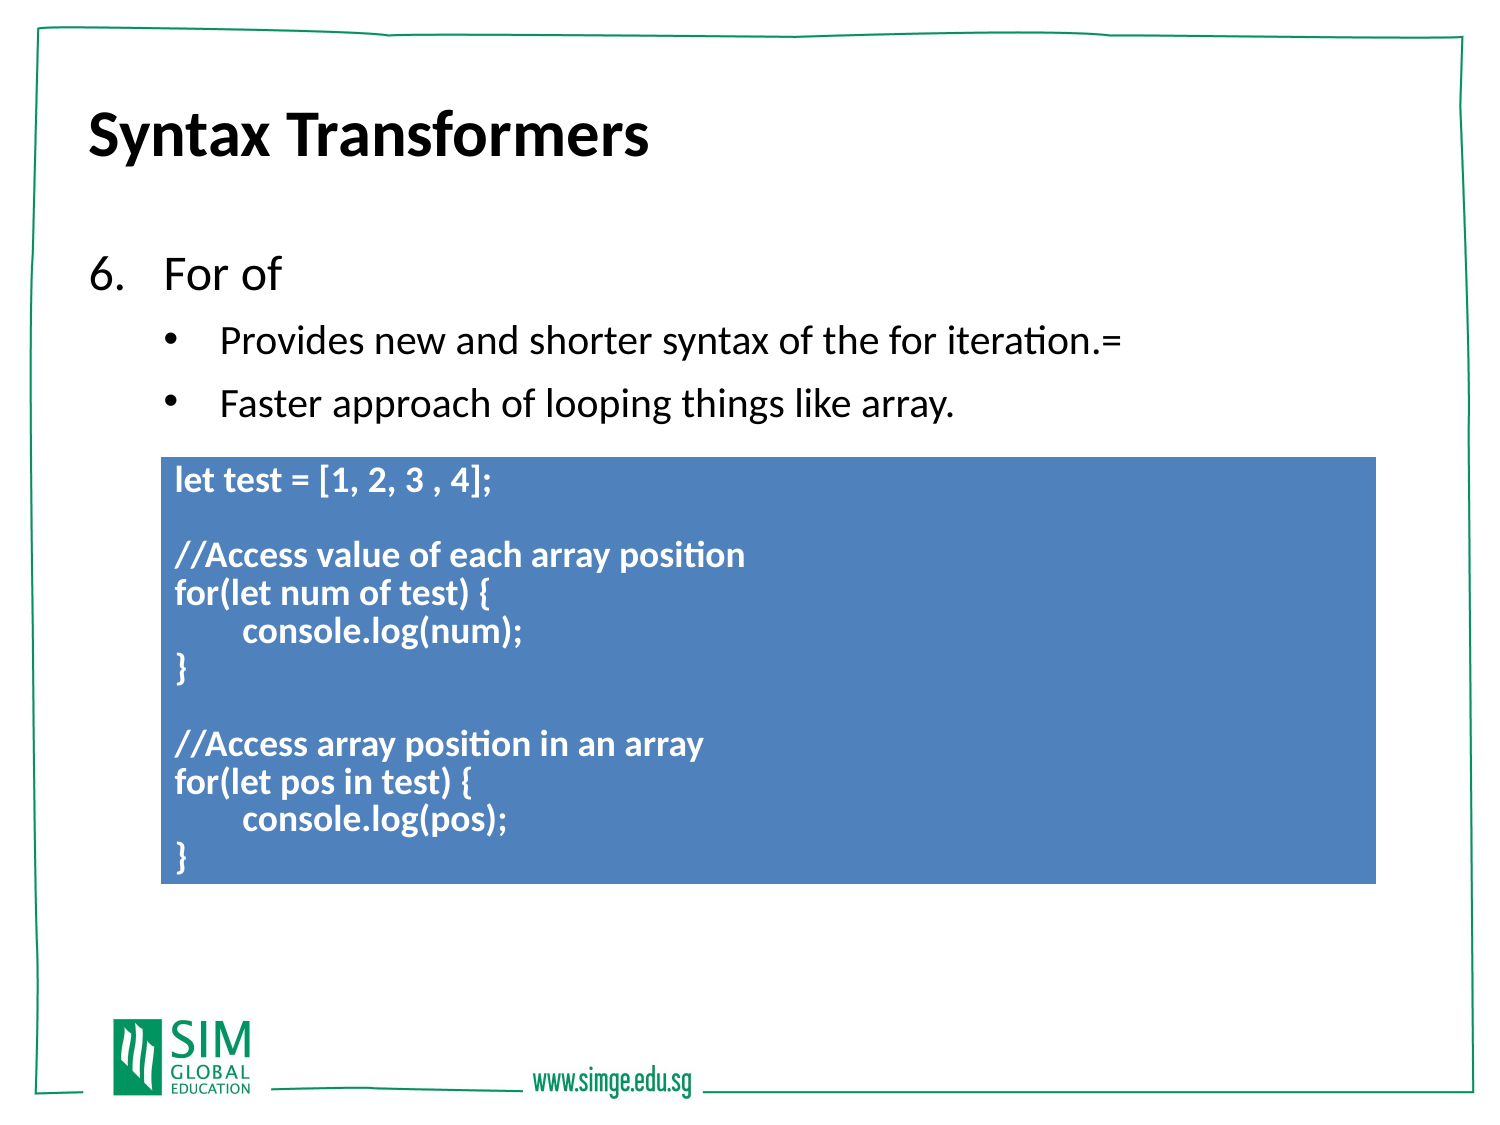

Syntax Transformers
For of
Provides new and shorter syntax of the for iteration.=
Faster approach of looping things like array.
| let test = [1, 2, 3 , 4]; //Access value of each array position for(let num of test) { console.log(num); } //Access array position in an array for(let pos in test) { console.log(pos); } |
| --- |